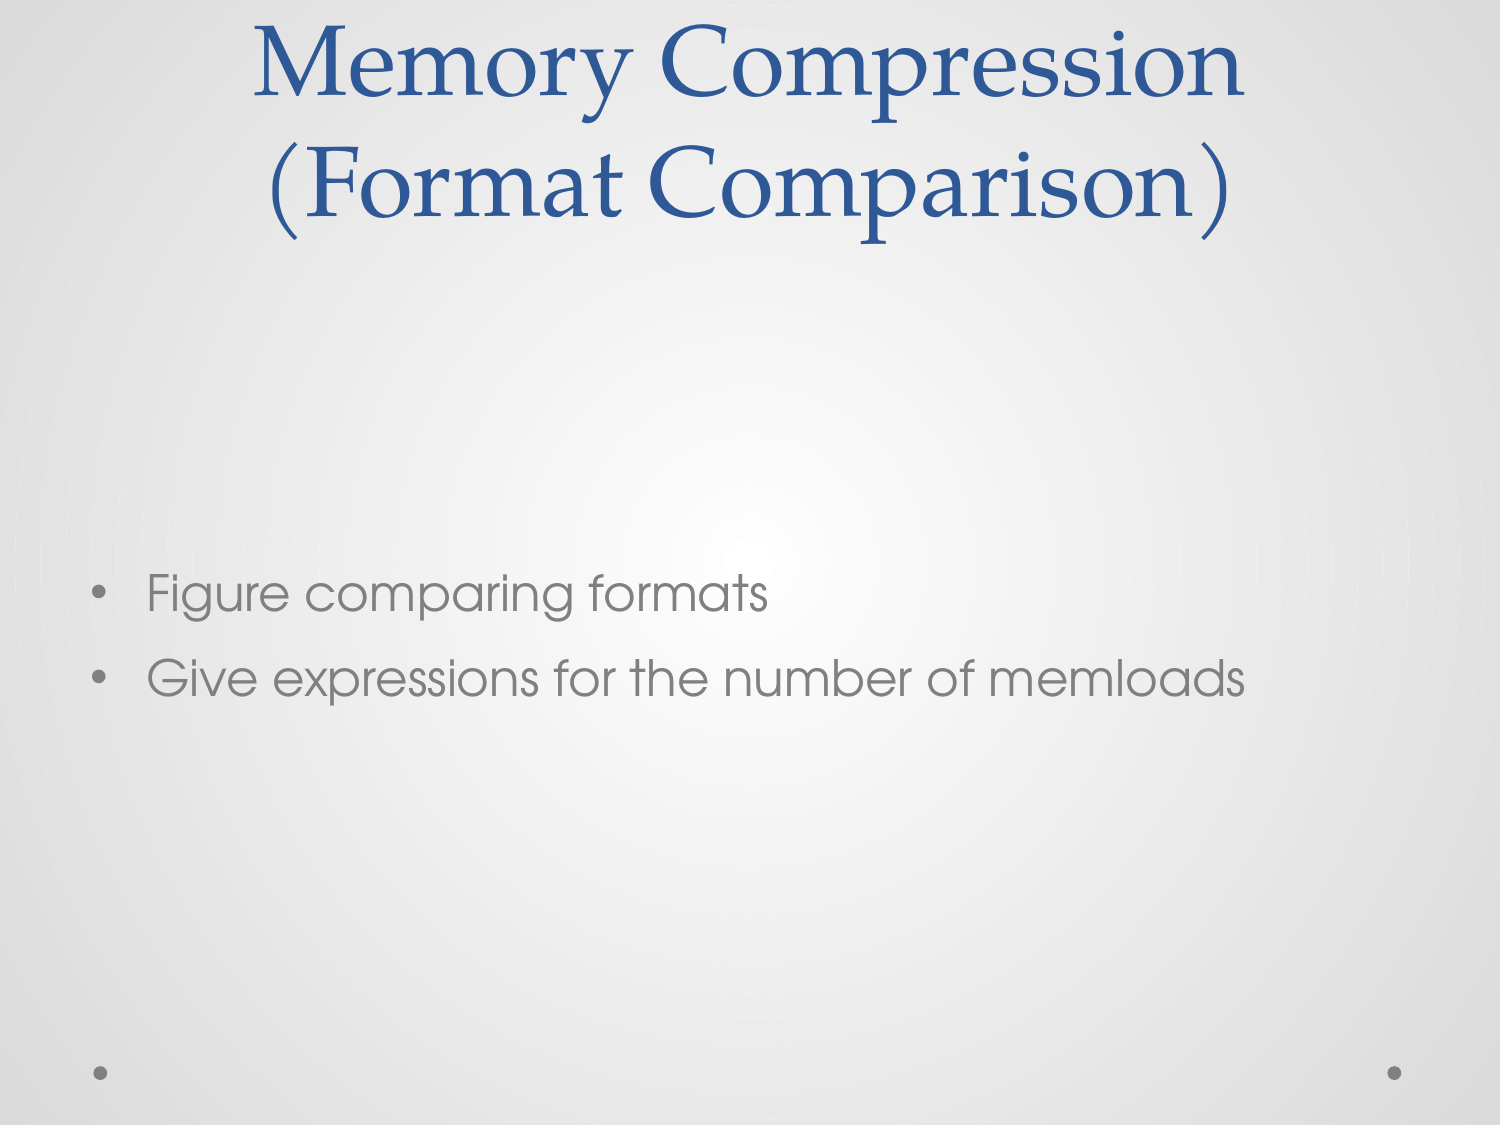

# Memory Compression (Format Comparison)
Figure comparing formats
Give expressions for the number of memloads